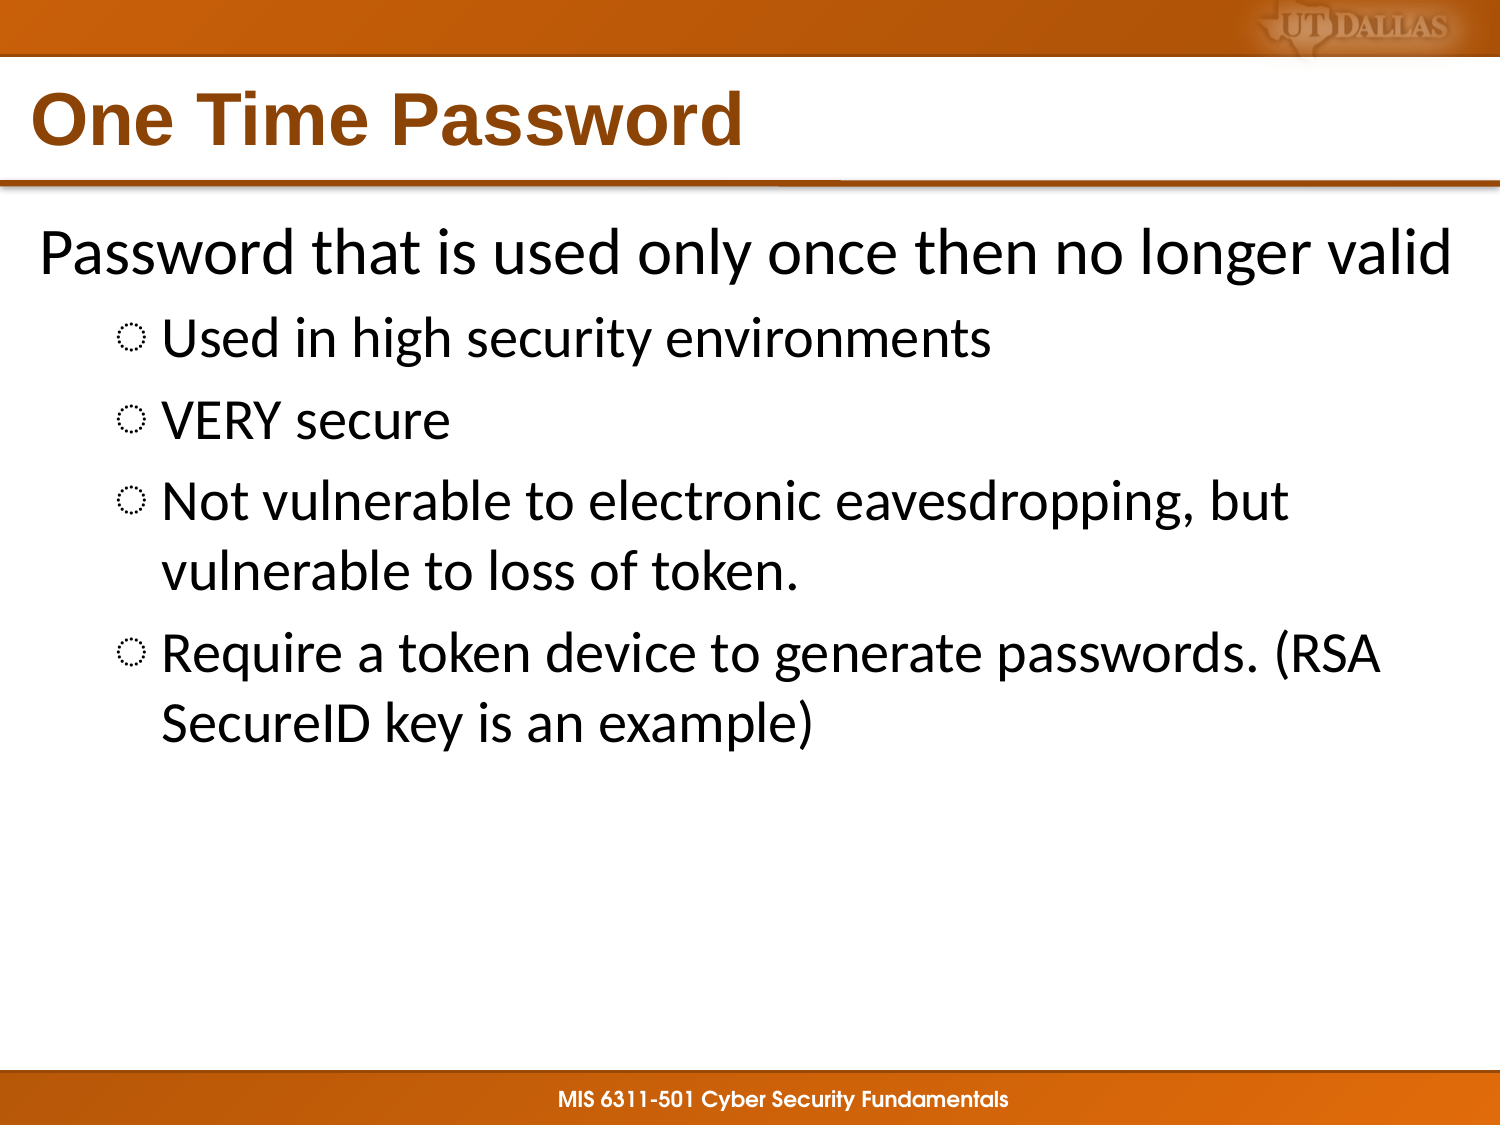

# One Time Password
Password that is used only once then no longer valid
Used in high security environments
VERY secure
Not vulnerable to electronic eavesdropping, but vulnerable to loss of token.
Require a token device to generate passwords. (RSA SecureID key is an example)